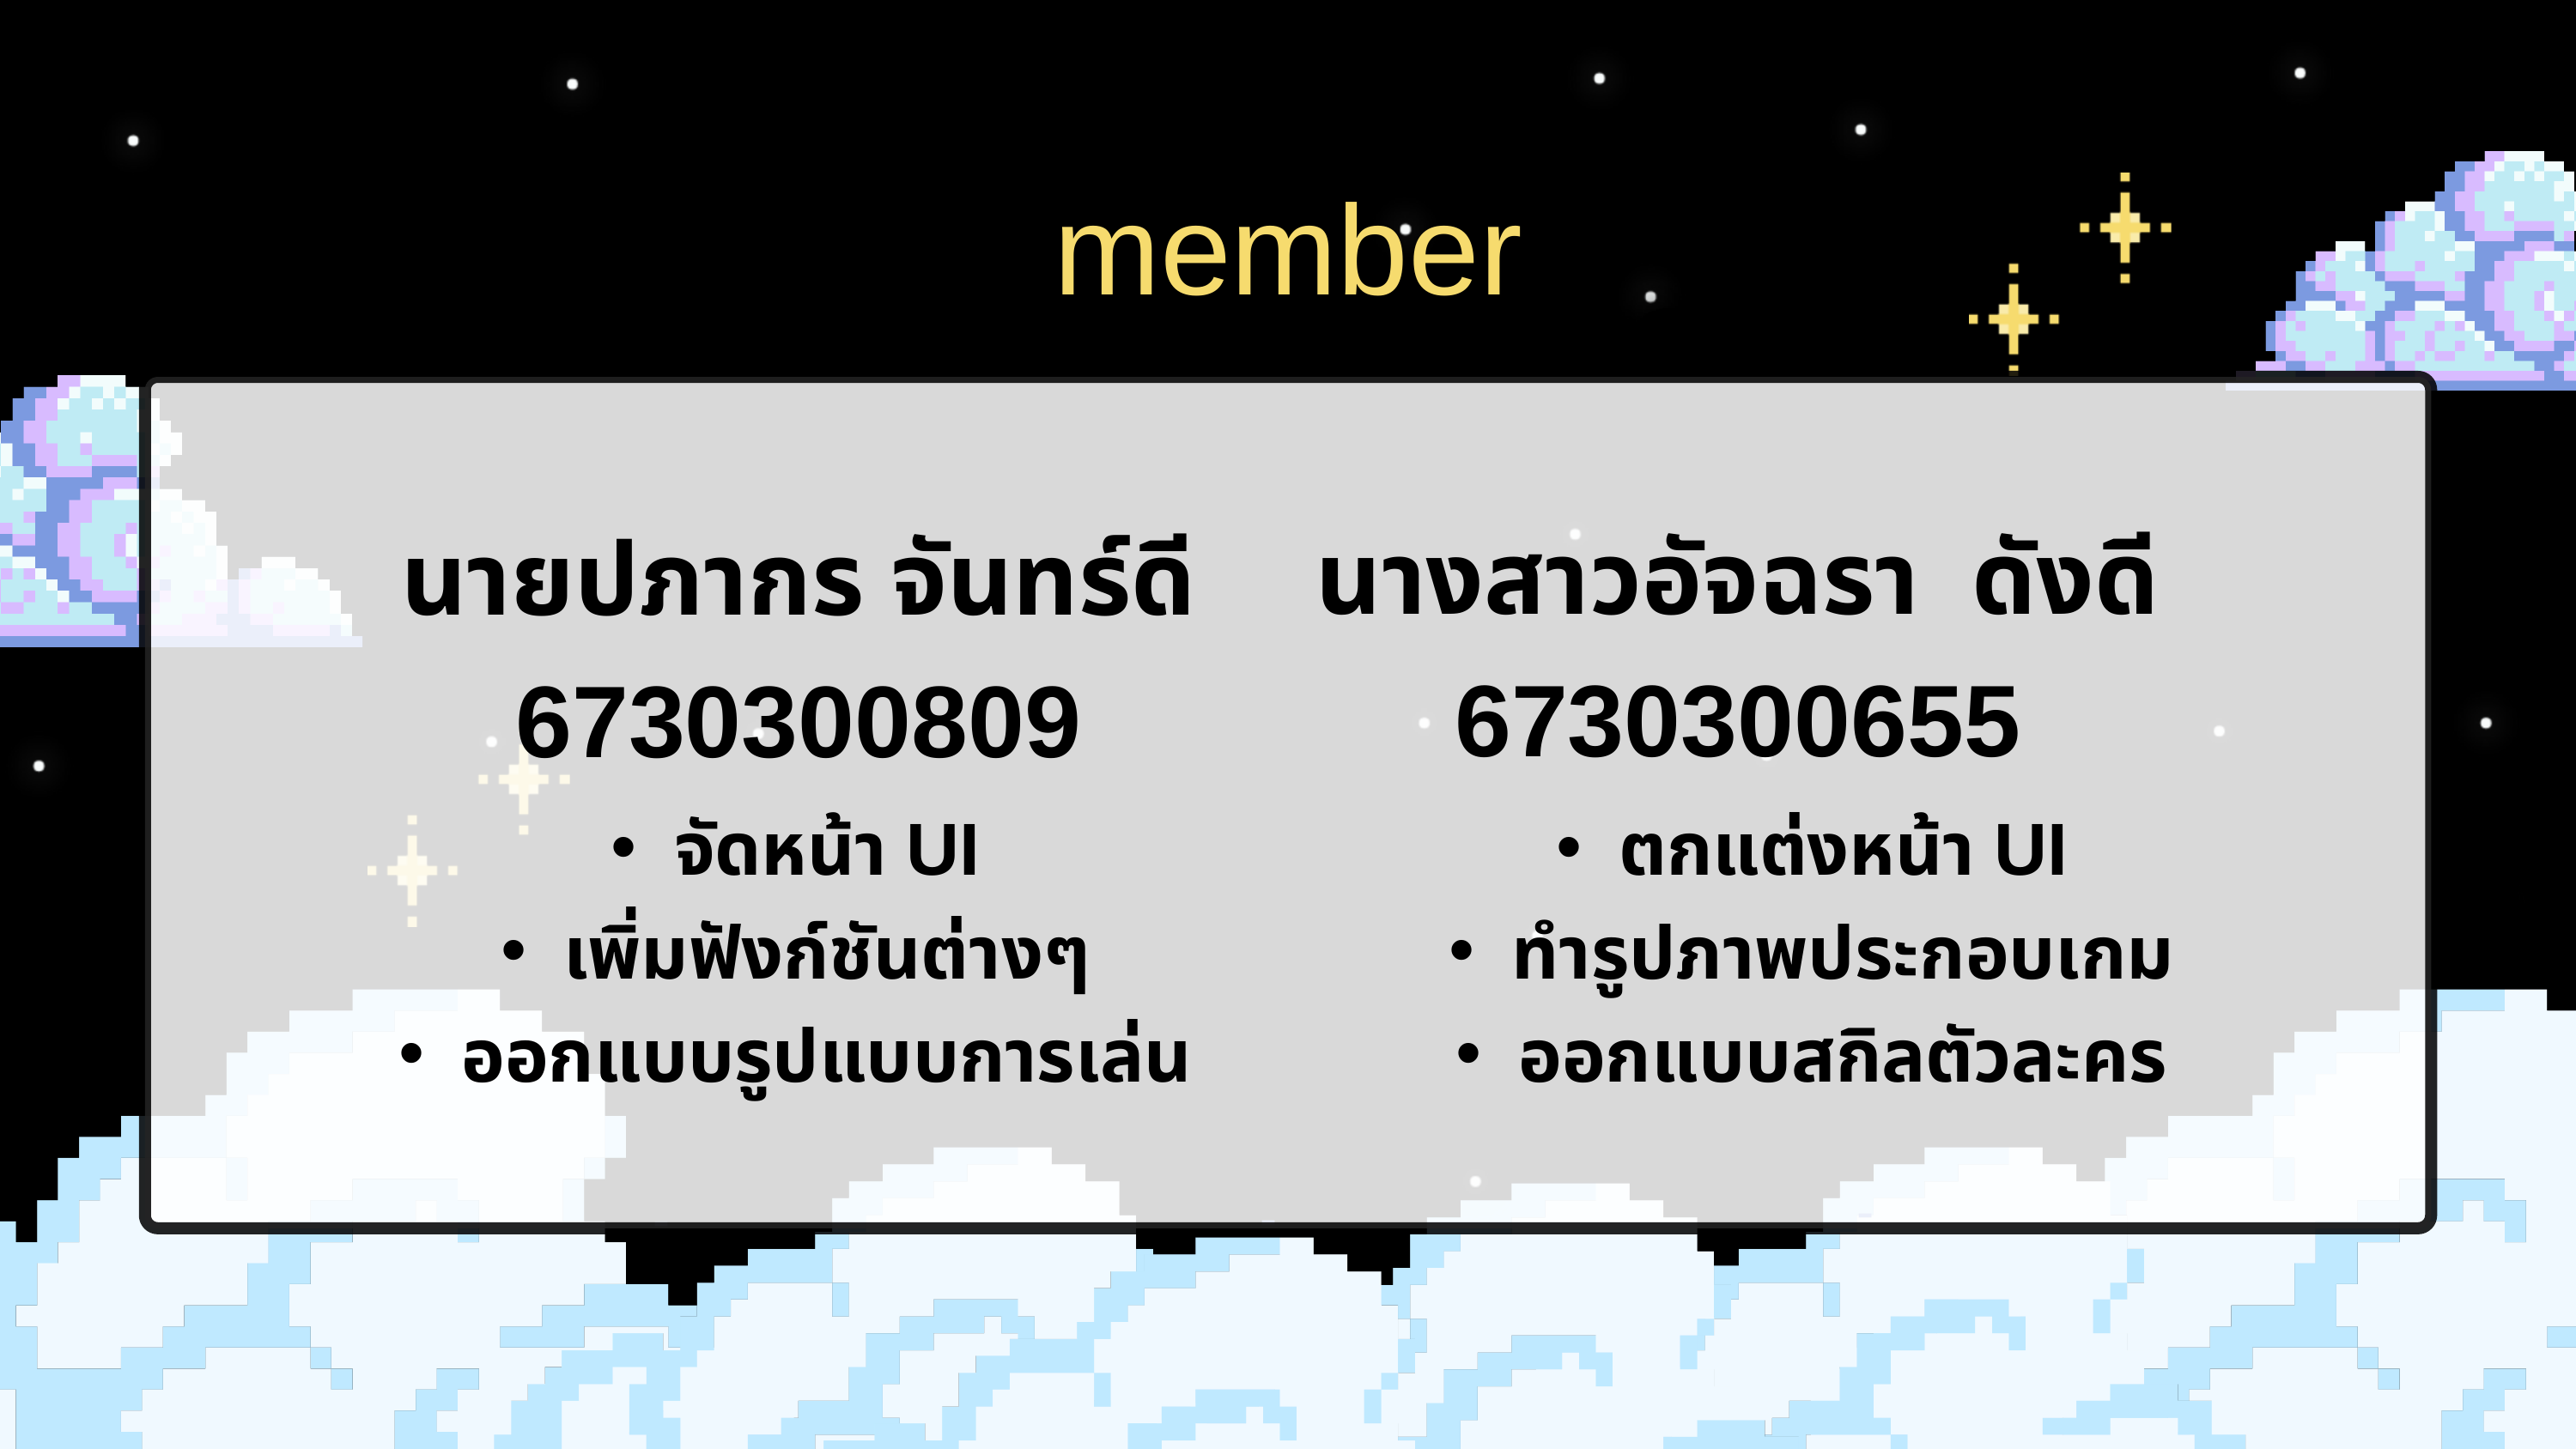

member

นางสาวอัจฉรา  ดังดี
6730300655
นายปภากร จันทร์ดี
6730300809

จัดหน้า UI
เพิ่มฟังก์ชันต่างๆ
ออกแบบรูปแบบการเล่น
ตกแต่งหน้า UI
ทำรูปภาพประกอบเกม
ออกแบบสกิลตัวละคร

-
-
-